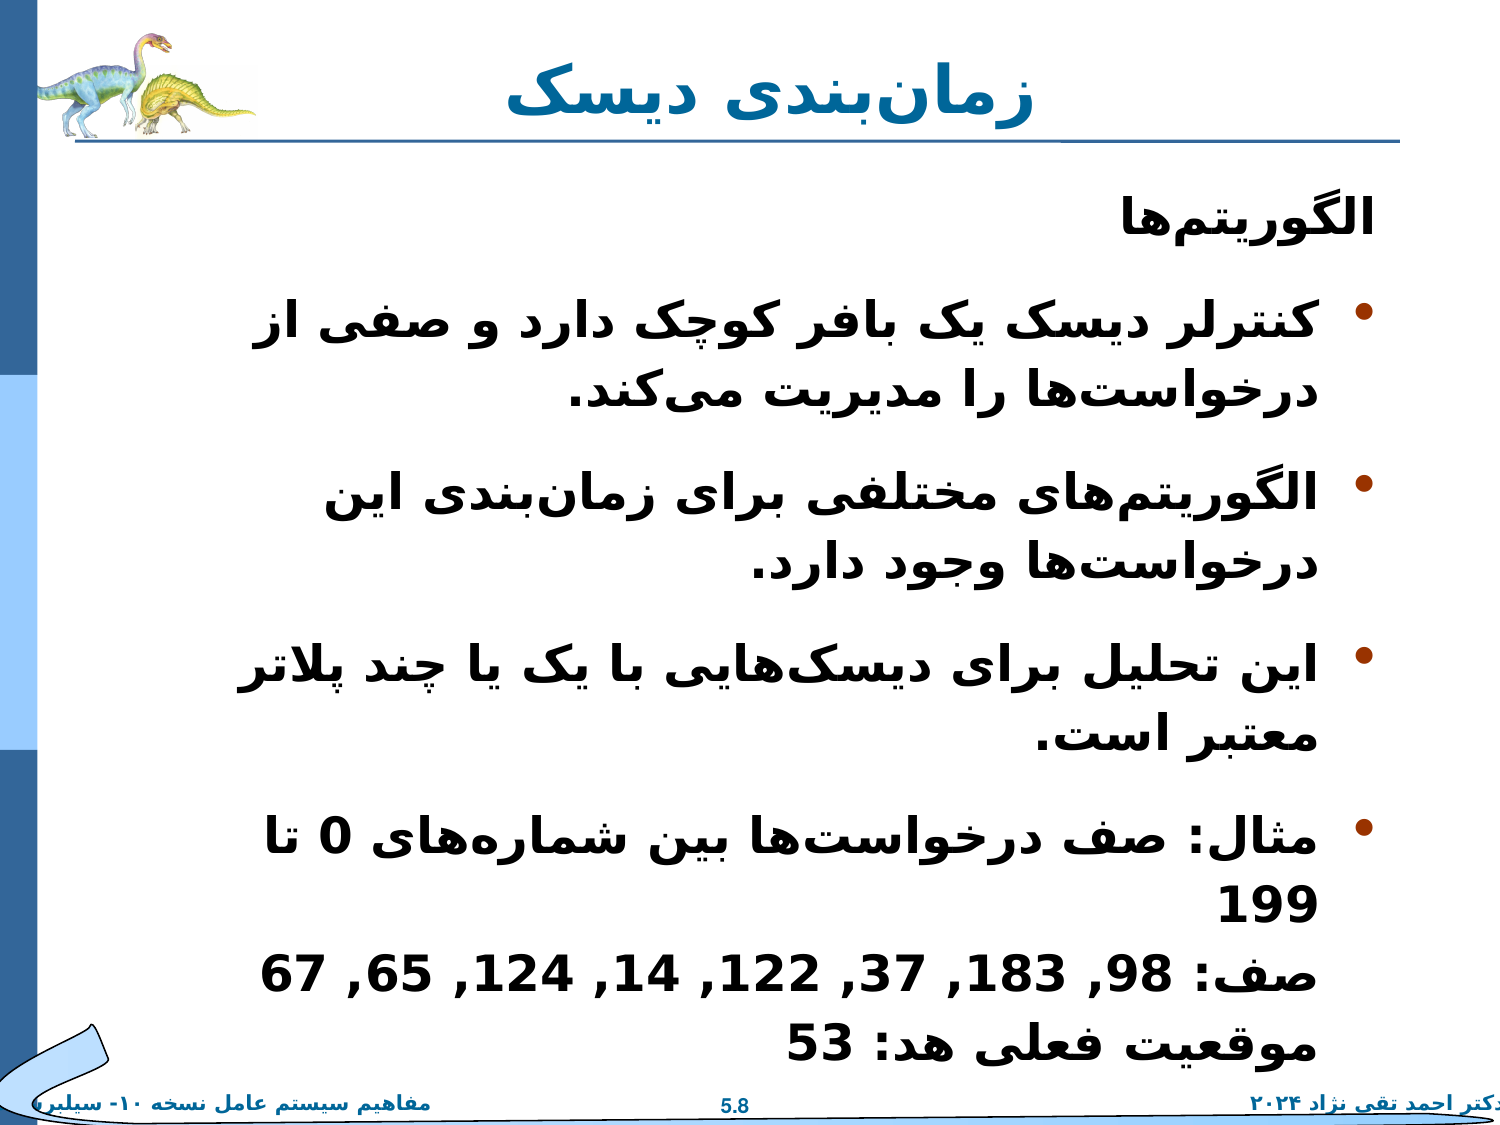

# زمان‌بندی دیسک
الگوریتم‌ها
کنترلر دیسک یک بافر کوچک دارد و صفی از درخواست‌ها را مدیریت می‌کند.
الگوریتم‌های مختلفی برای زمان‌بندی این درخواست‌ها وجود دارد.
این تحلیل برای دیسک‌هایی با یک یا چند پلاتر معتبر است.
مثال: صف درخواست‌ها بین شماره‌های 0 تا 199
صف: 98, 183, 37, 122, 14, 124, 65, 67
موقعیت فعلی هد: 53